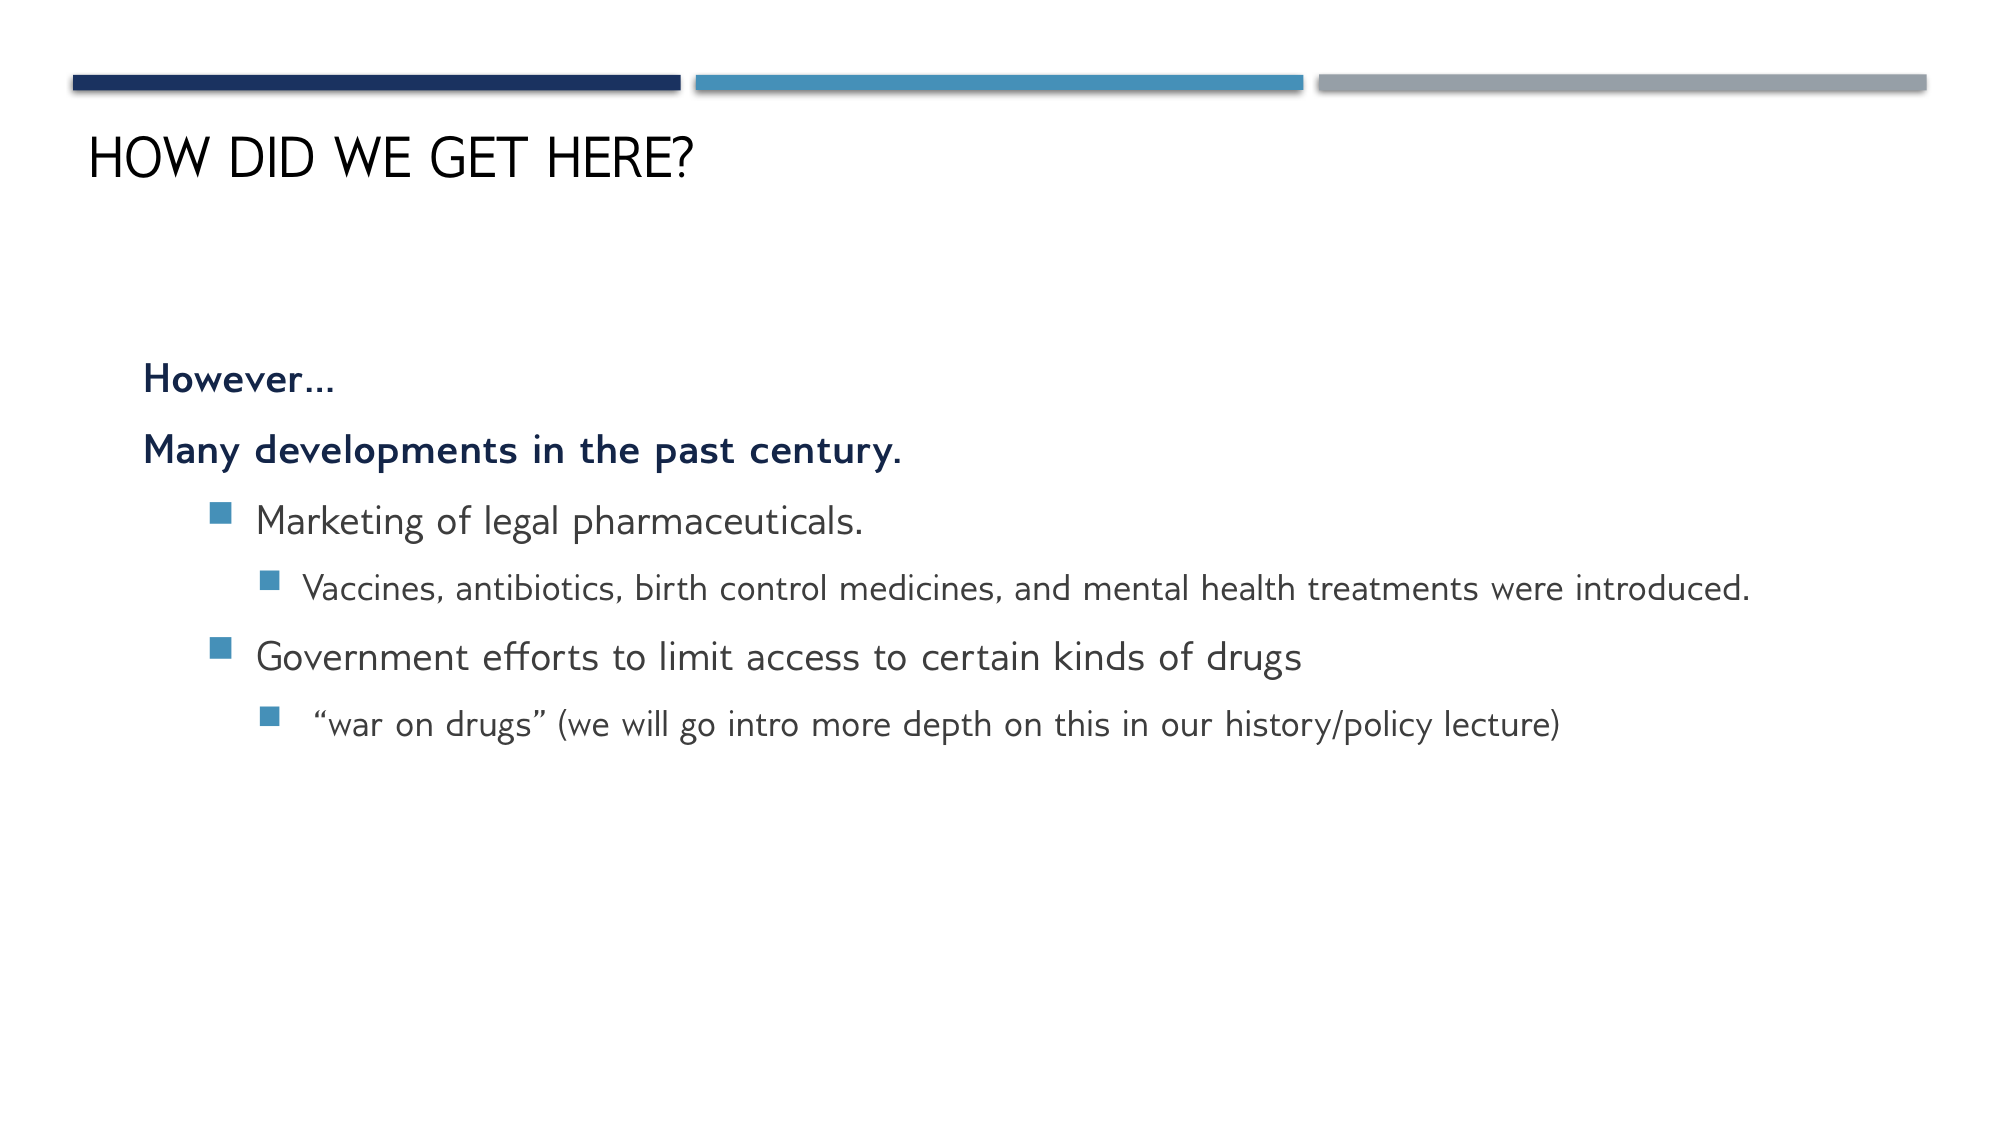

# How Did We Get Here?
However…
Many developments in the past century.
Marketing of legal pharmaceuticals.
Vaccines, antibiotics, birth control medicines, and mental health treatments were introduced.
Government efforts to limit access to certain kinds of drugs
 “war on drugs” (we will go intro more depth on this in our history/policy lecture)